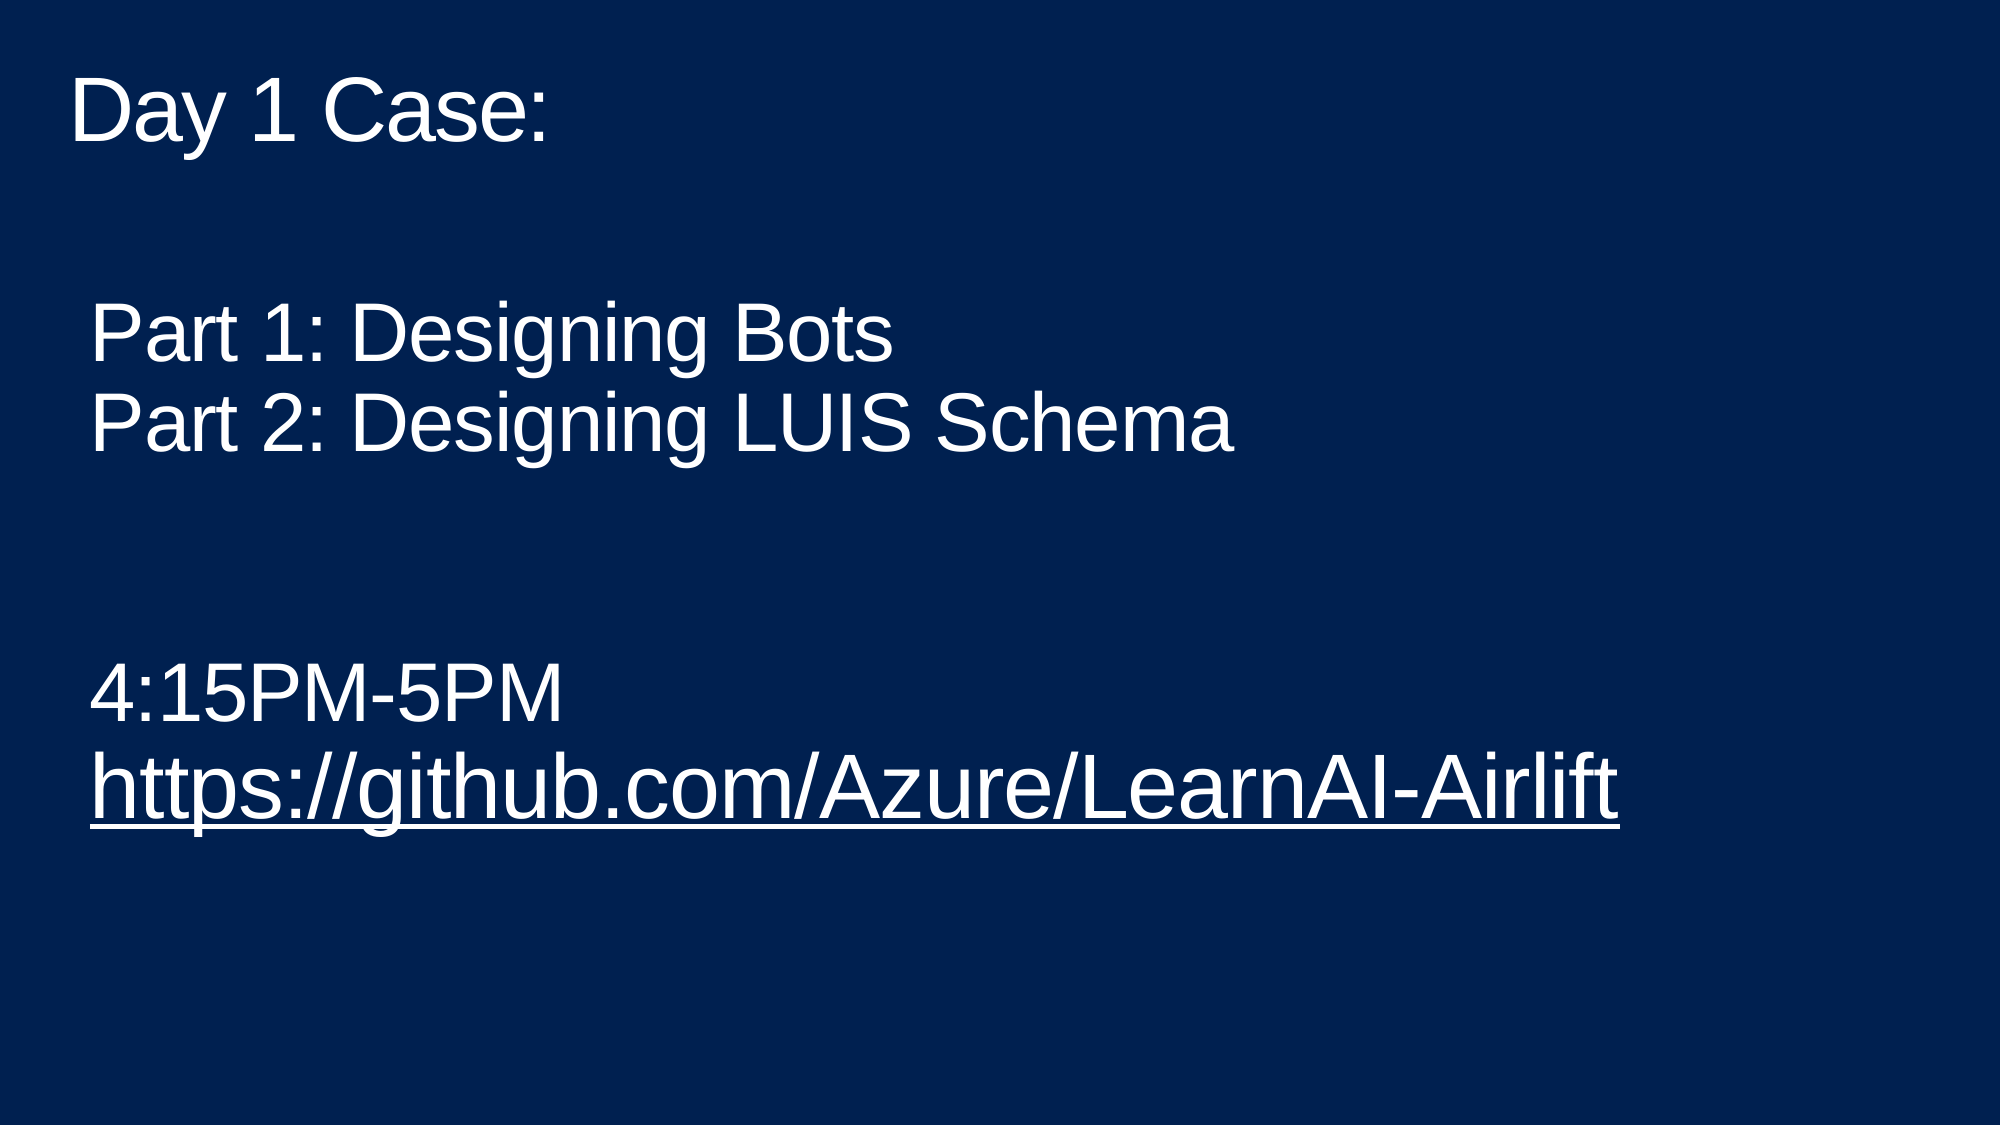

Day 1 Case:

# Part 1: Designing Bots Part 2: Designing LUIS Schema 4:15PM-5PM https://github.com/Azure/LearnAI-Airlift